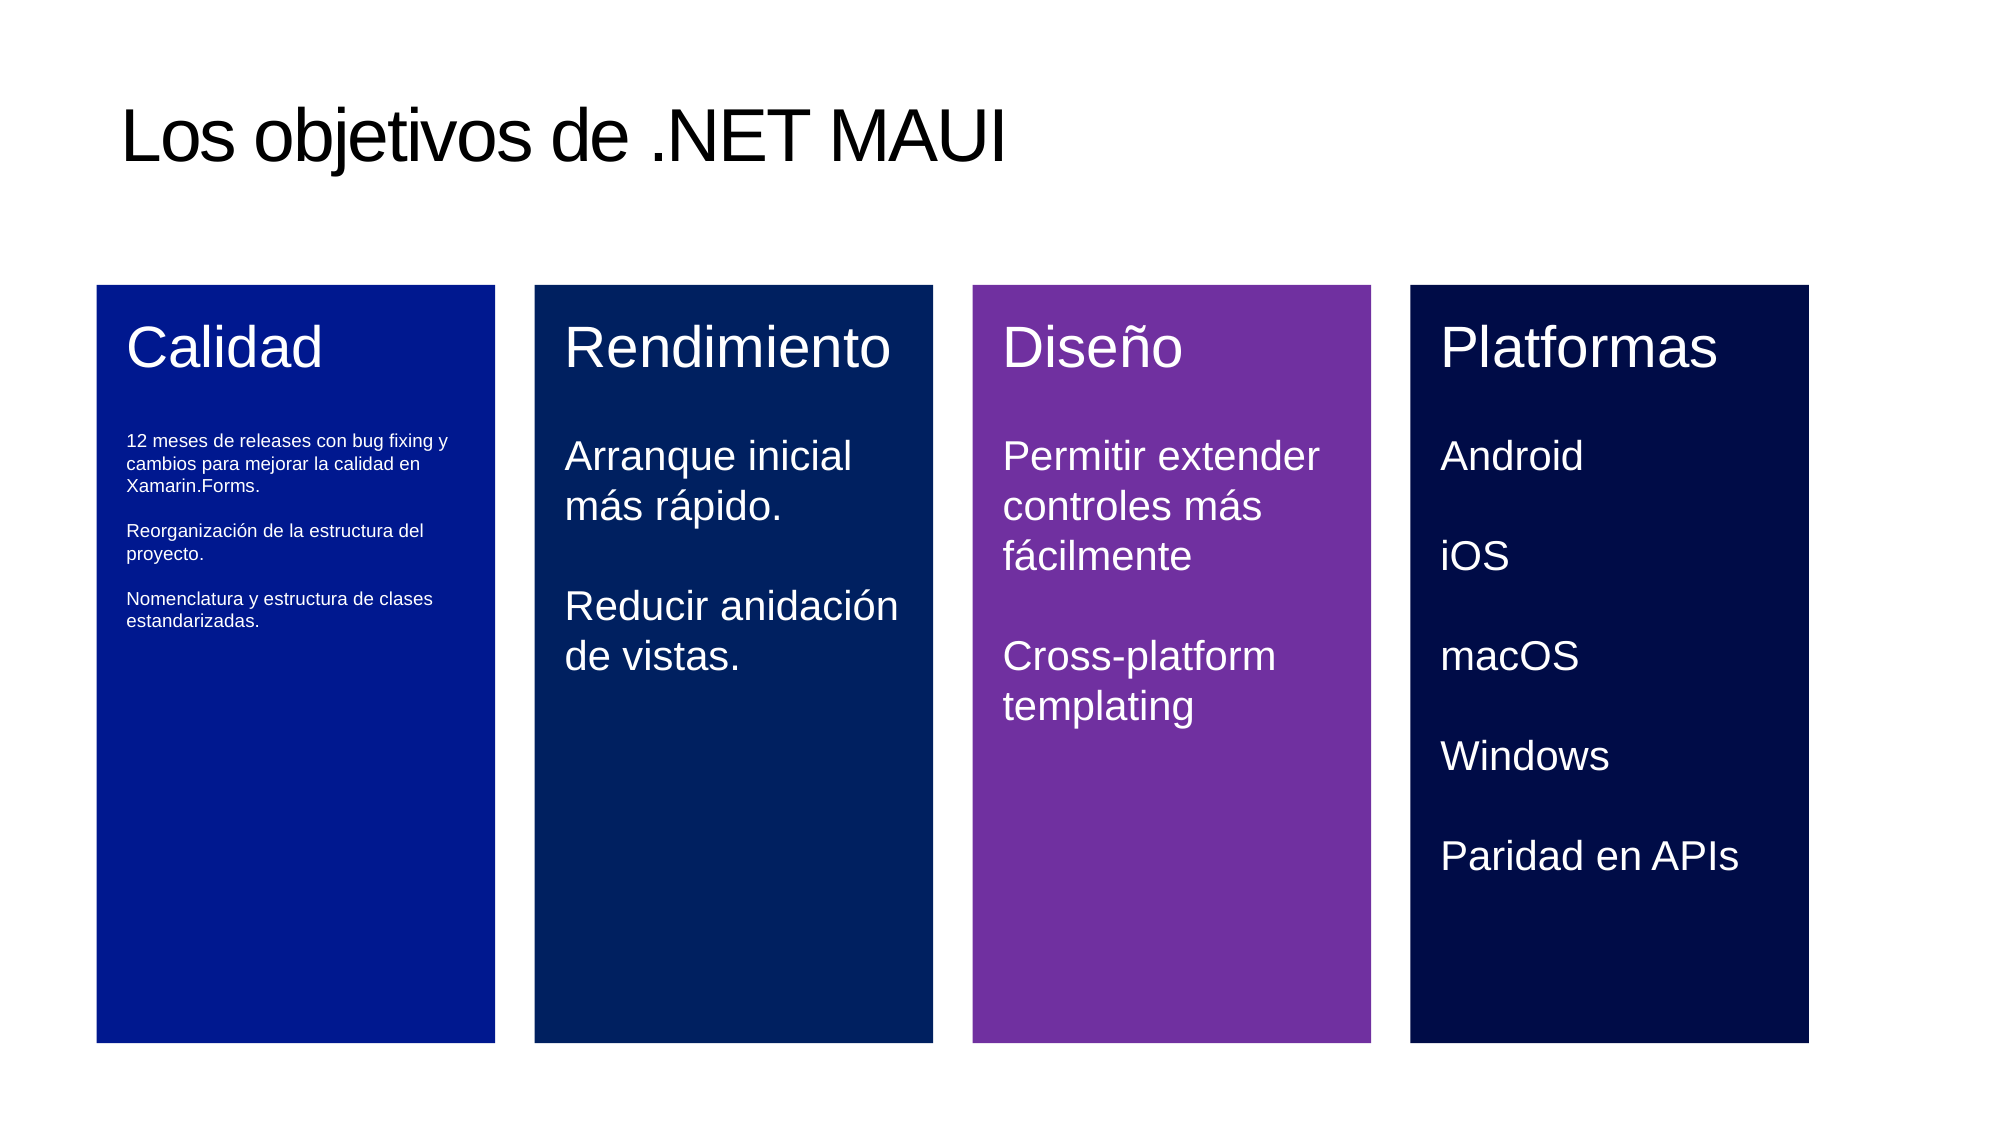

# Los objetivos de .NET MAUI
Rendimiento

Arranque inicial más rápido.

Reducir anidación de vistas.
Diseño

Permitir extender controles más fácilmente

Cross-platform templating
Platformas

Android

iOS

macOS

Windows

Paridad en APIs
Calidad

12 meses de releases con bug fixing y cambios para mejorar la calidad en Xamarin.Forms.

Reorganización de la estructura del proyecto.

Nomenclatura y estructura de clases estandarizadas.